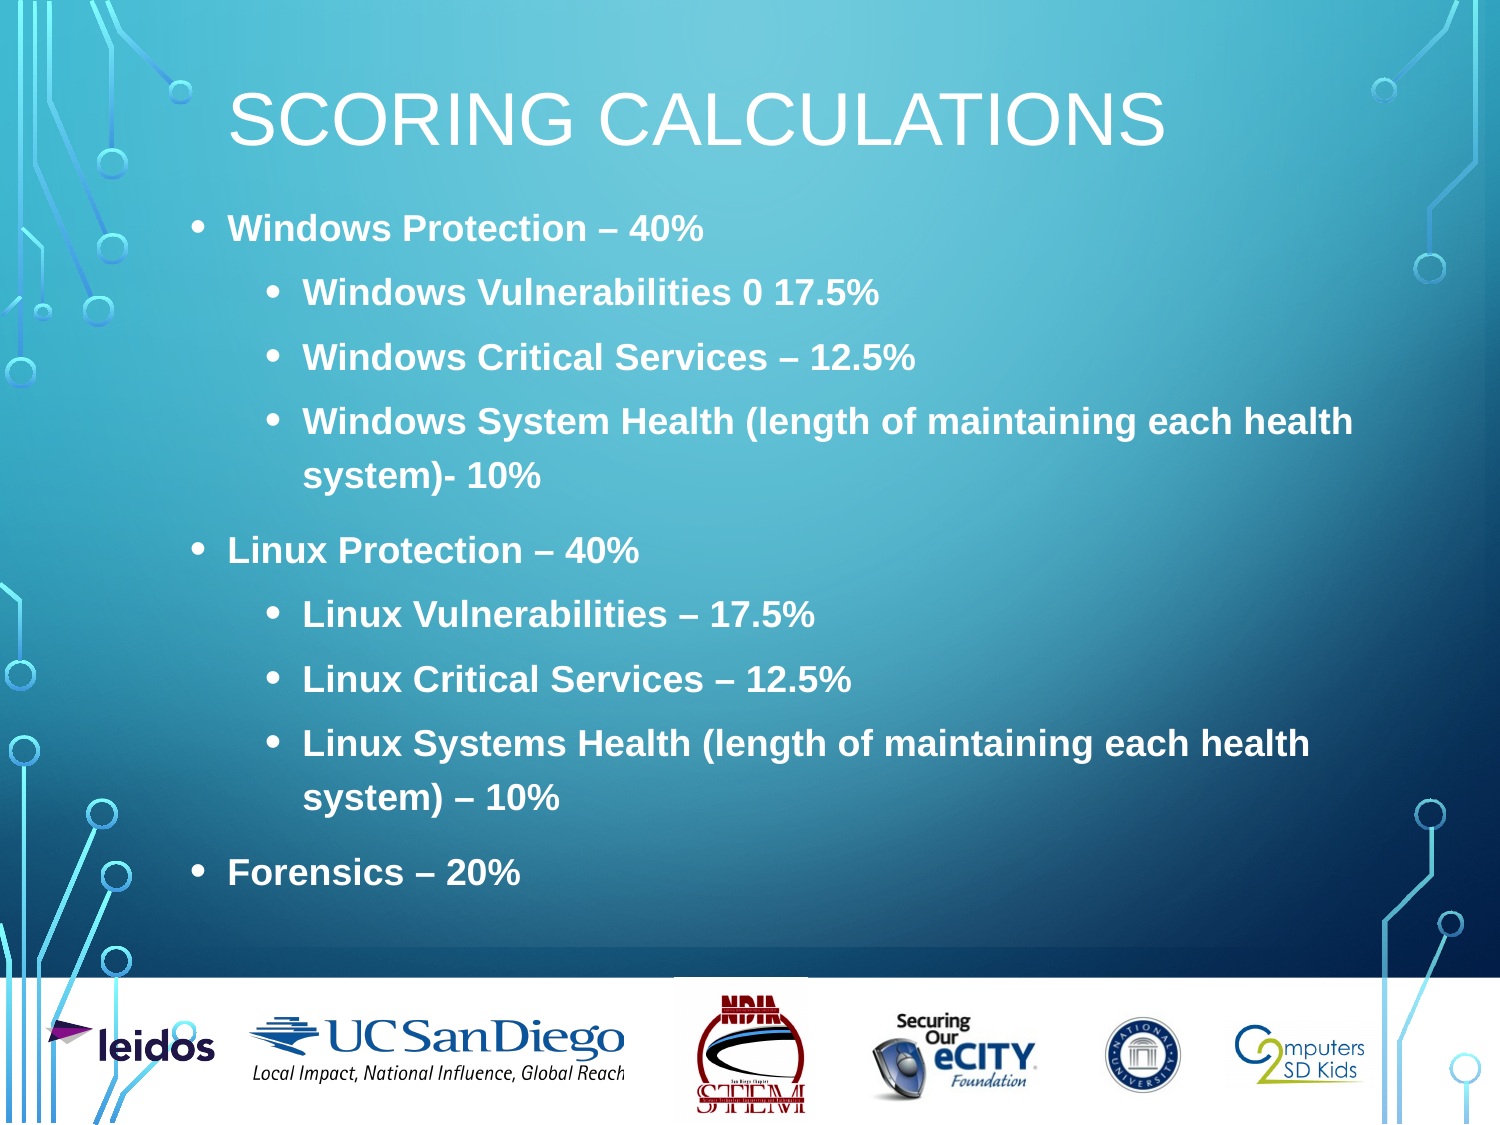

# Scoring calculations
Windows Protection – 40%
Windows Vulnerabilities 0 17.5%
Windows Critical Services – 12.5%
Windows System Health (length of maintaining each health system)- 10%
Linux Protection – 40%
Linux Vulnerabilities – 17.5%
Linux Critical Services – 12.5%
Linux Systems Health (length of maintaining each health system) – 10%
Forensics – 20%